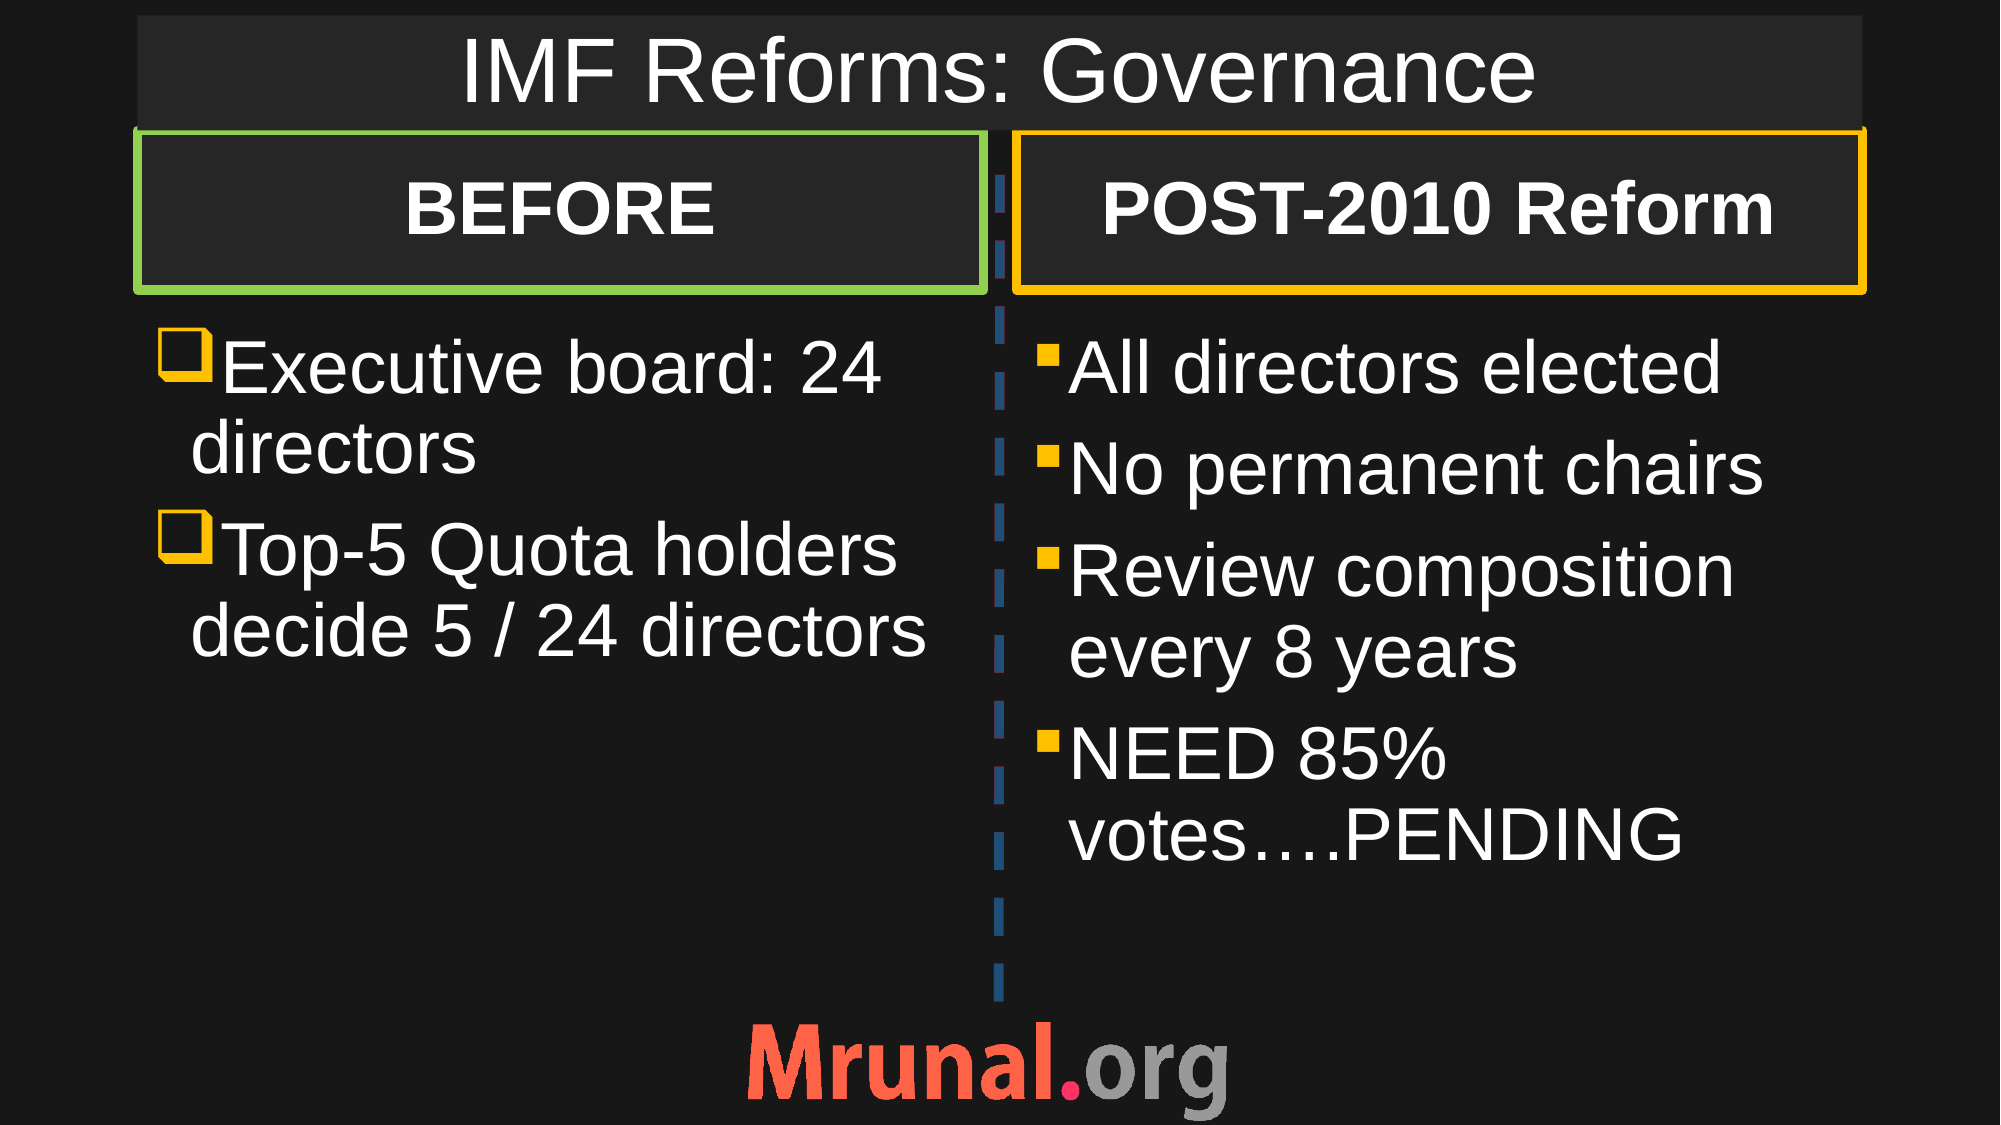

# IMF Reforms: Governance
BEFORE
POST-2010 Reform
Executive board: 24 directors
Top-5 Quota holders decide 5 / 24 directors

All directors elected
No permanent chairs
Review composition every 8 years
NEED 85% votes….PENDING